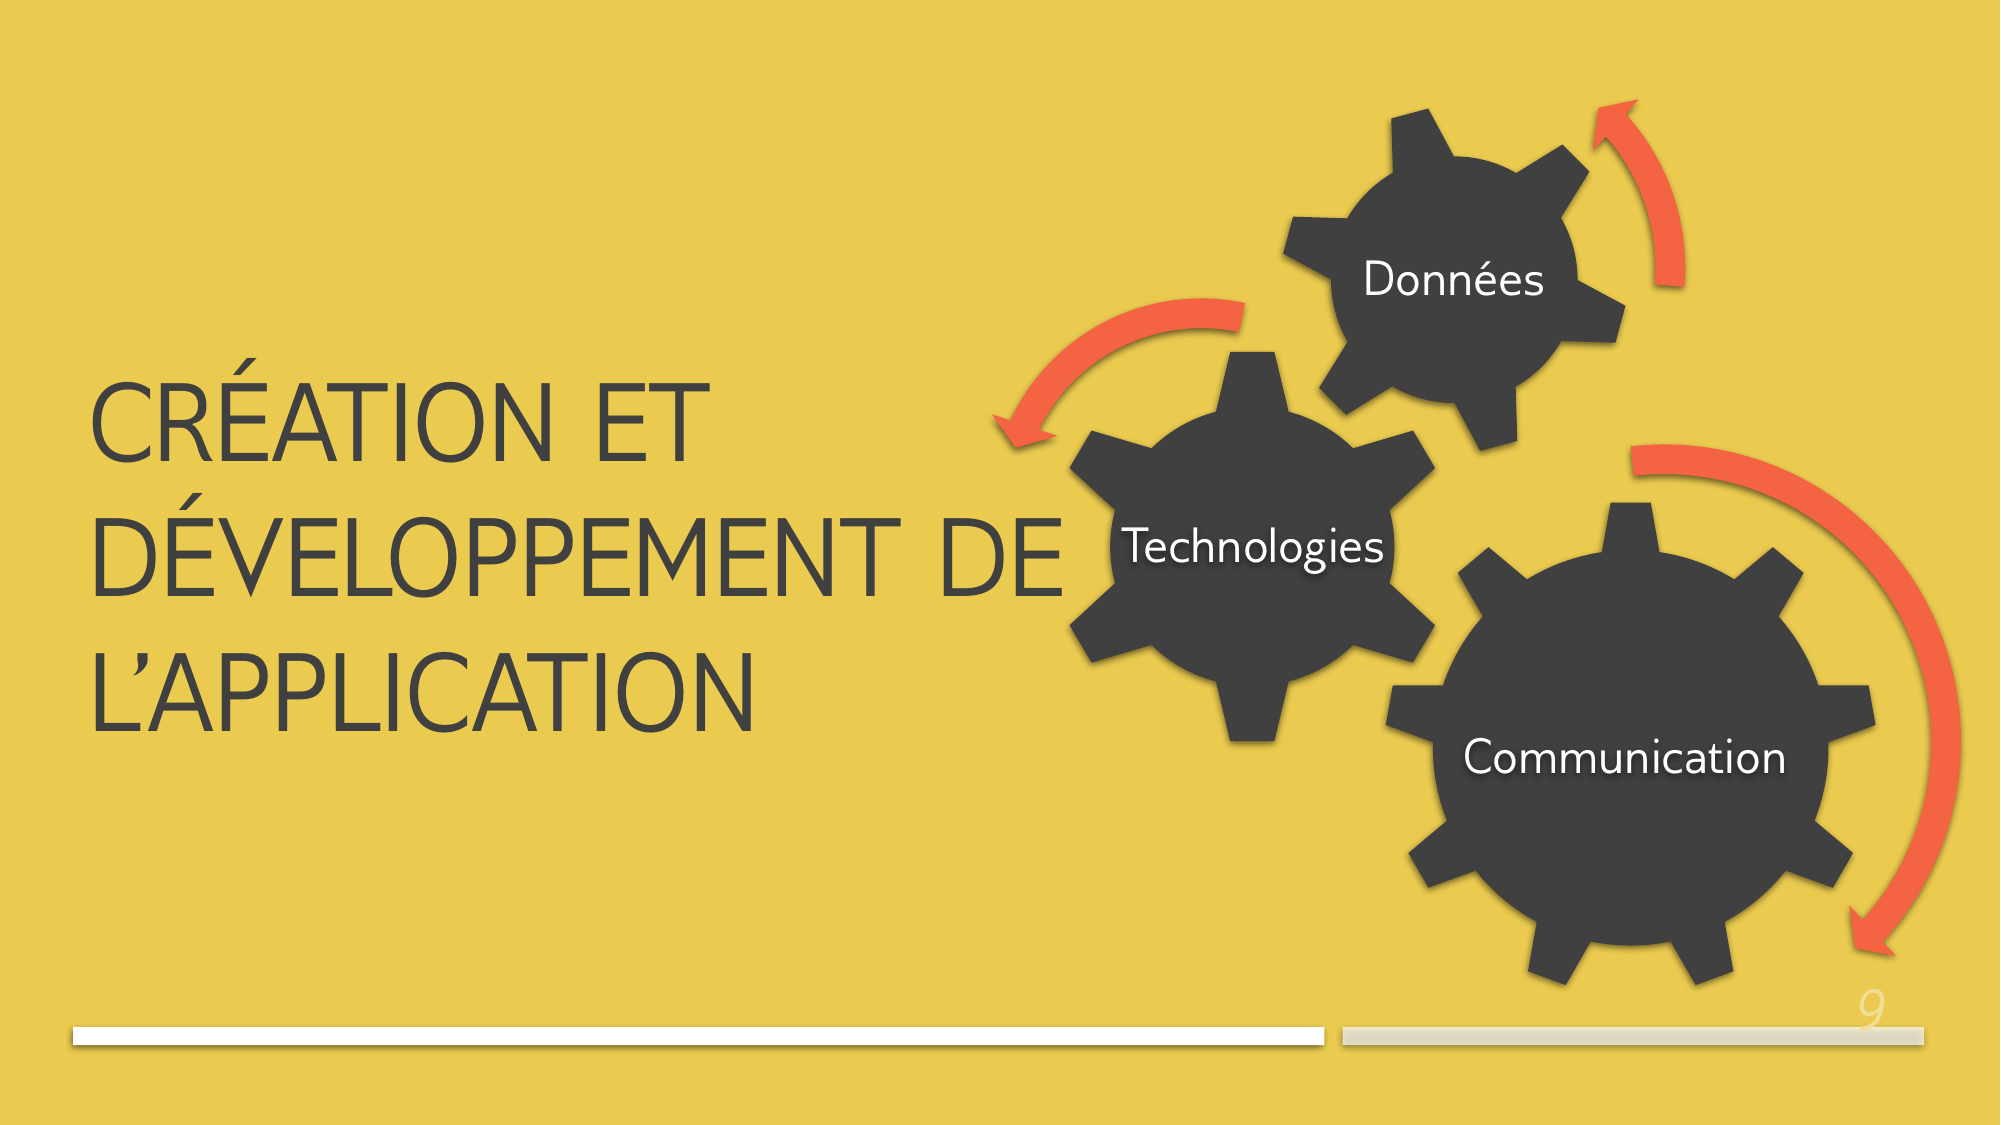

Données
# Création et développement de l’application

Technologies

Communication
9